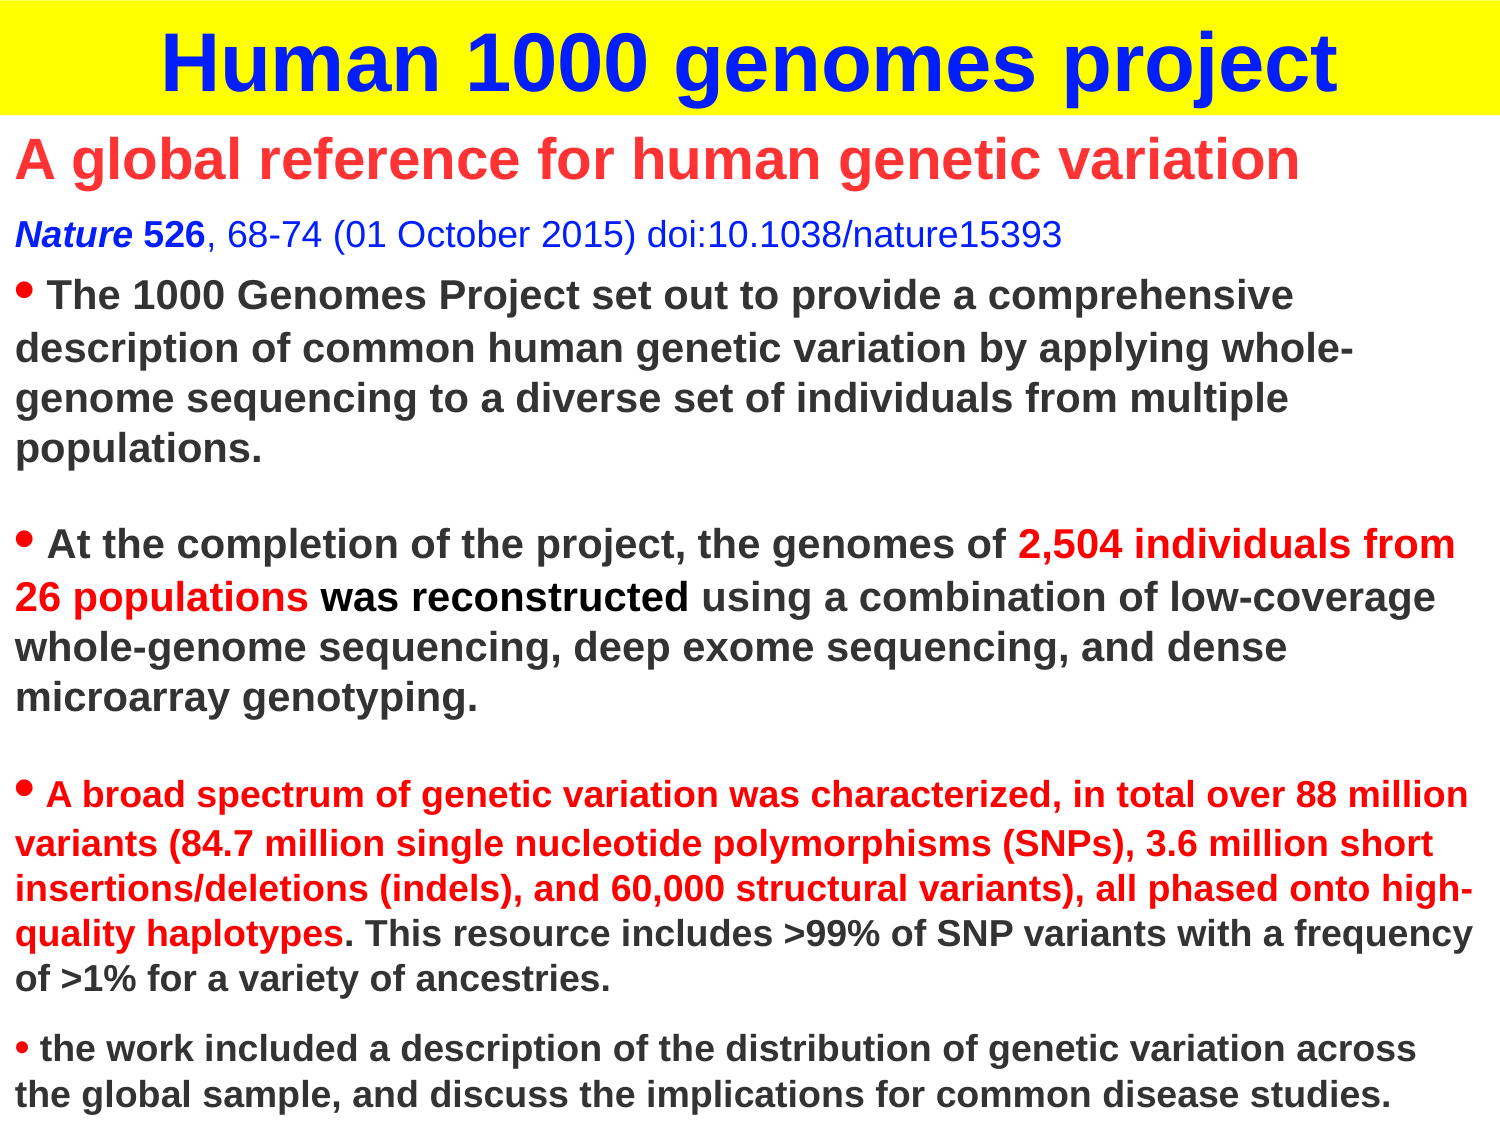

Human 1000 genomes project
A global reference for human genetic variation
Nature 526, 68-74 (01 October 2015) doi:10.1038/nature15393
• The 1000 Genomes Project set out to provide a comprehensive description of common human genetic variation by applying whole-genome sequencing to a diverse set of individuals from multiple populations.
• At the completion of the project, the genomes of 2,504 individuals from 26 populations was reconstructed using a combination of low-coverage whole-genome sequencing, deep exome sequencing, and dense microarray genotyping.
• A broad spectrum of genetic variation was characterized, in total over 88 million variants (84.7 million single nucleotide polymorphisms (SNPs), 3.6 million short insertions/deletions (indels), and 60,000 structural variants), all phased onto high-quality haplotypes. This resource includes >99% of SNP variants with a frequency of >1% for a variety of ancestries.
• the work included a description of the distribution of genetic variation across the global sample, and discuss the implications for common disease studies.